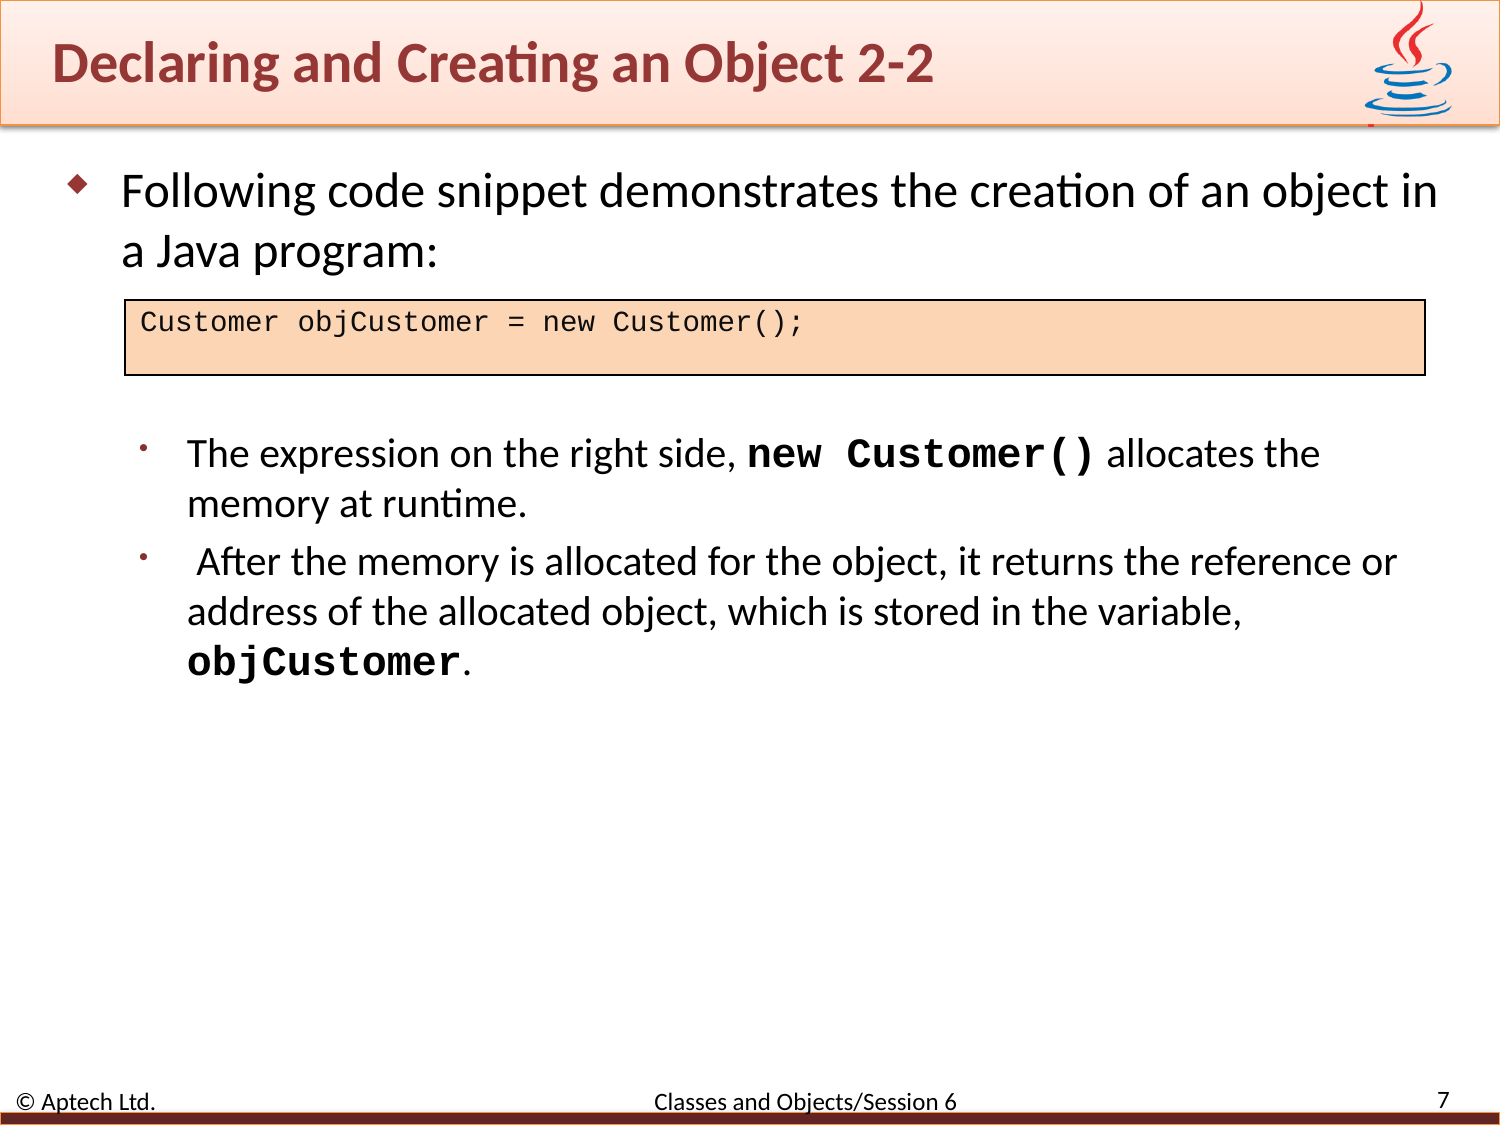

# Declaring and Creating an Object 2-2
Following code snippet demonstrates the creation of an object in a Java program:

The expression on the right side, new Customer() allocates the memory at runtime.
 After the memory is allocated for the object, it returns the reference or address of the allocated object, which is stored in the variable, objCustomer.

| Customer objCustomer = new Customer(); |
| --- |
7
© Aptech Ltd.                                                                                       Classes and Objects/Session 6